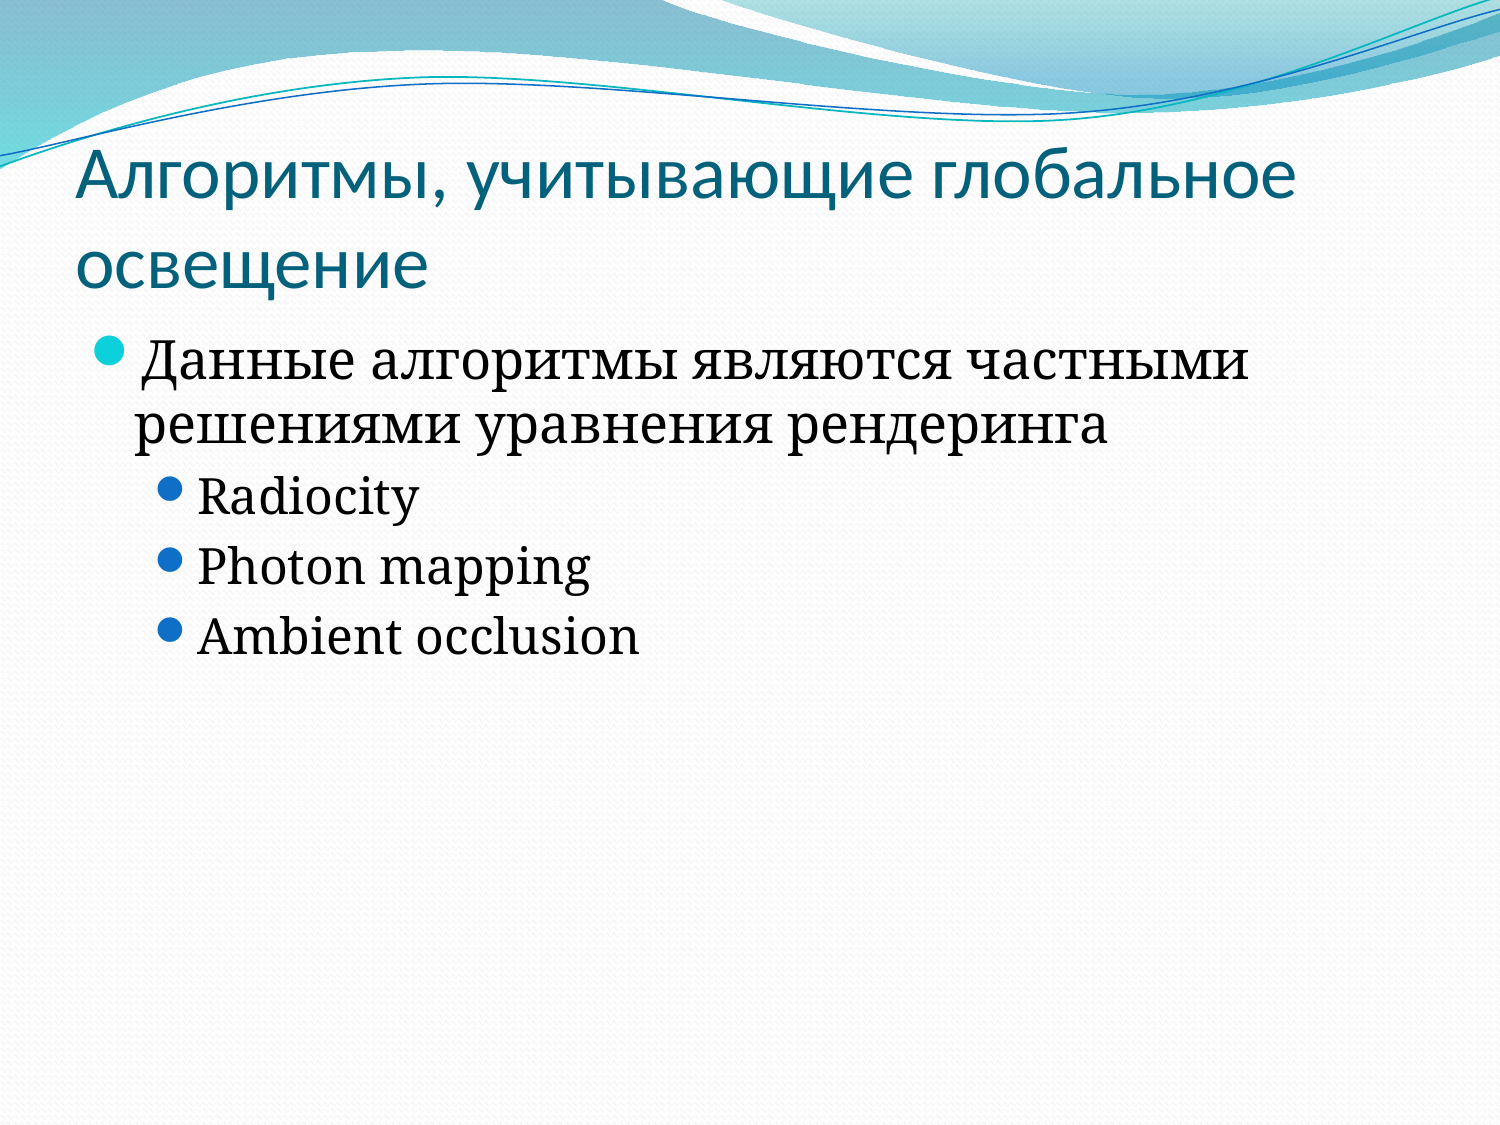

# Алгоритмы, учитывающие глобальное освещение
Данные алгоритмы являются частными решениями уравнения рендеринга
Radiocity
Photon mapping
Ambient occlusion